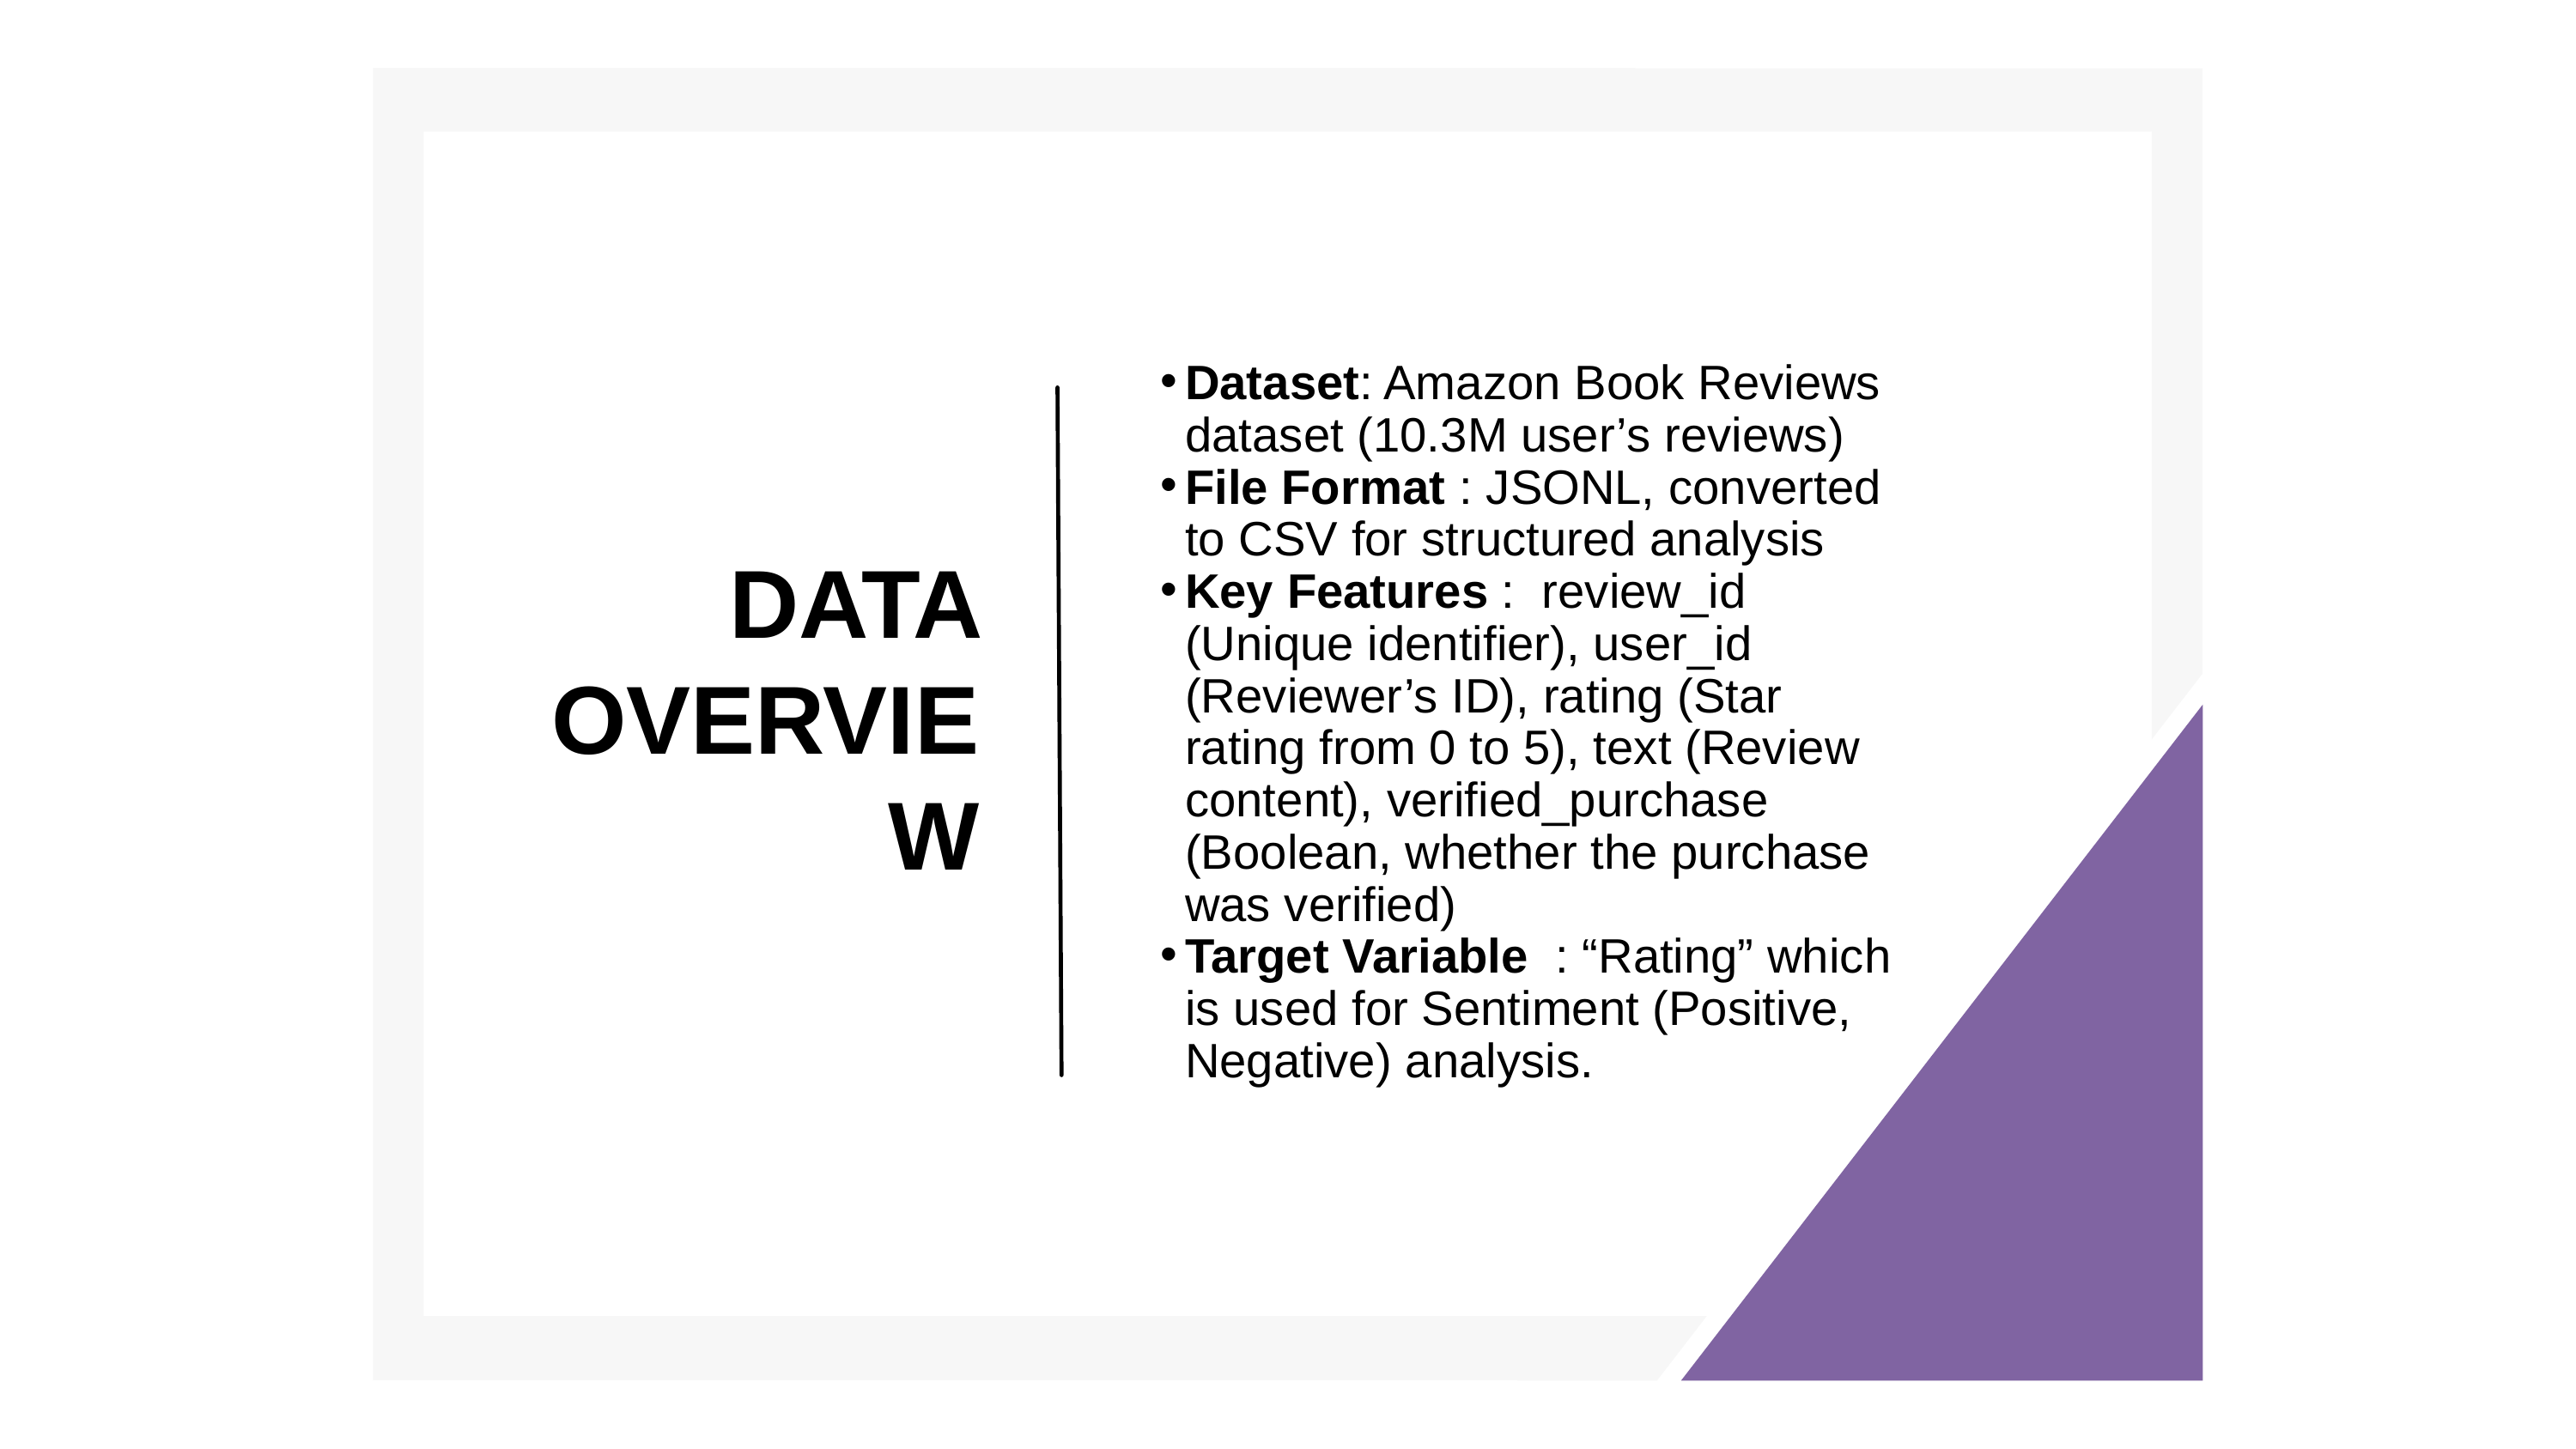

DATA OVERVIEW

Dataset: Amazon Book Reviews dataset (10.3M user’s reviews)
File Format : JSONL, converted to CSV for structured analysis
Key Features :  review_id (Unique identifier), user_id (Reviewer’s ID), rating (Star rating from 0 to 5), text (Review content), verified_purchase (Boolean, whether the purchase was verified)
Target Variable  : “Rating” which is used for Sentiment (Positive, Negative) analysis.